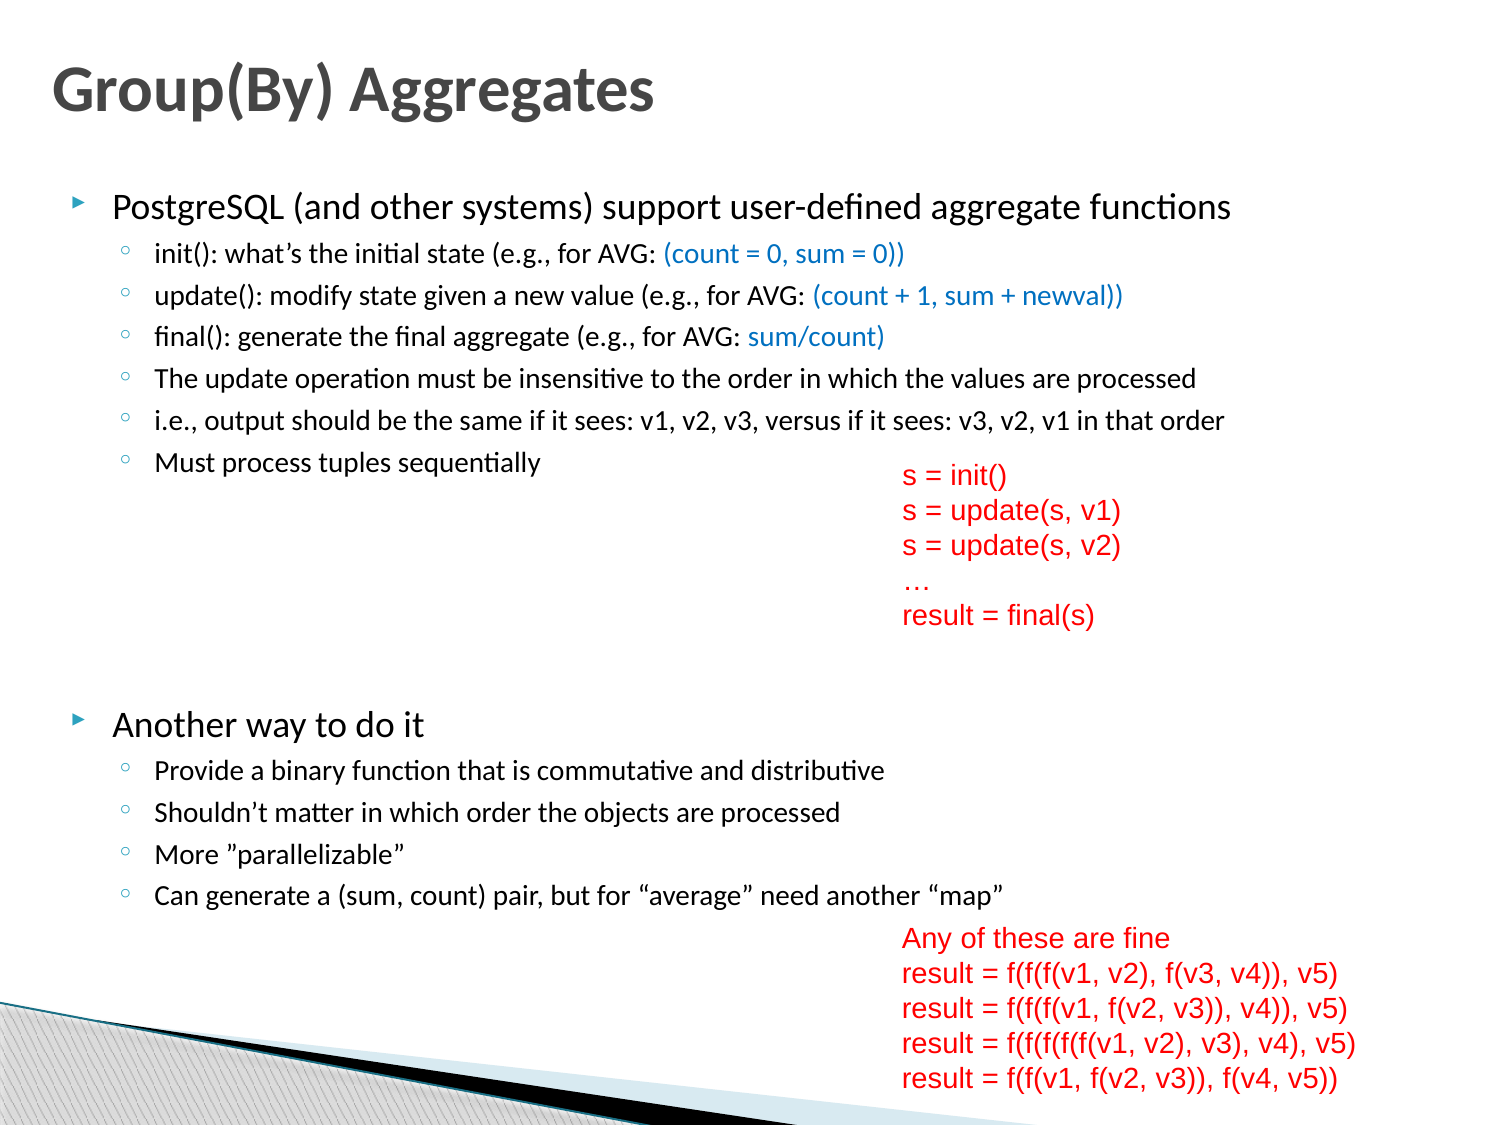

# Group(By) Aggregates
PostgreSQL (and other systems) support user-defined aggregate functions
init(): what’s the initial state (e.g., for AVG: (count = 0, sum = 0))
update(): modify state given a new value (e.g., for AVG: (count + 1, sum + newval))
final(): generate the final aggregate (e.g., for AVG: sum/count)
The update operation must be insensitive to the order in which the values are processed
i.e., output should be the same if it sees: v1, v2, v3, versus if it sees: v3, v2, v1 in that order
Must process tuples sequentially

Another way to do it
Provide a binary function that is commutative and distributive
Shouldn’t matter in which order the objects are processed
More ”parallelizable”
Can generate a (sum, count) pair, but for “average” need another “map”
s = init()
s = update(s, v1)
s = update(s, v2)
…
result = final(s)

Any of these are fine
result = f(f(f(v1, v2), f(v3, v4)), v5)
result = f(f(f(v1, f(v2, v3)), v4)), v5)
result = f(f(f(f(f(v1, v2), v3), v4), v5)
result = f(f(v1, f(v2, v3)), f(v4, v5))